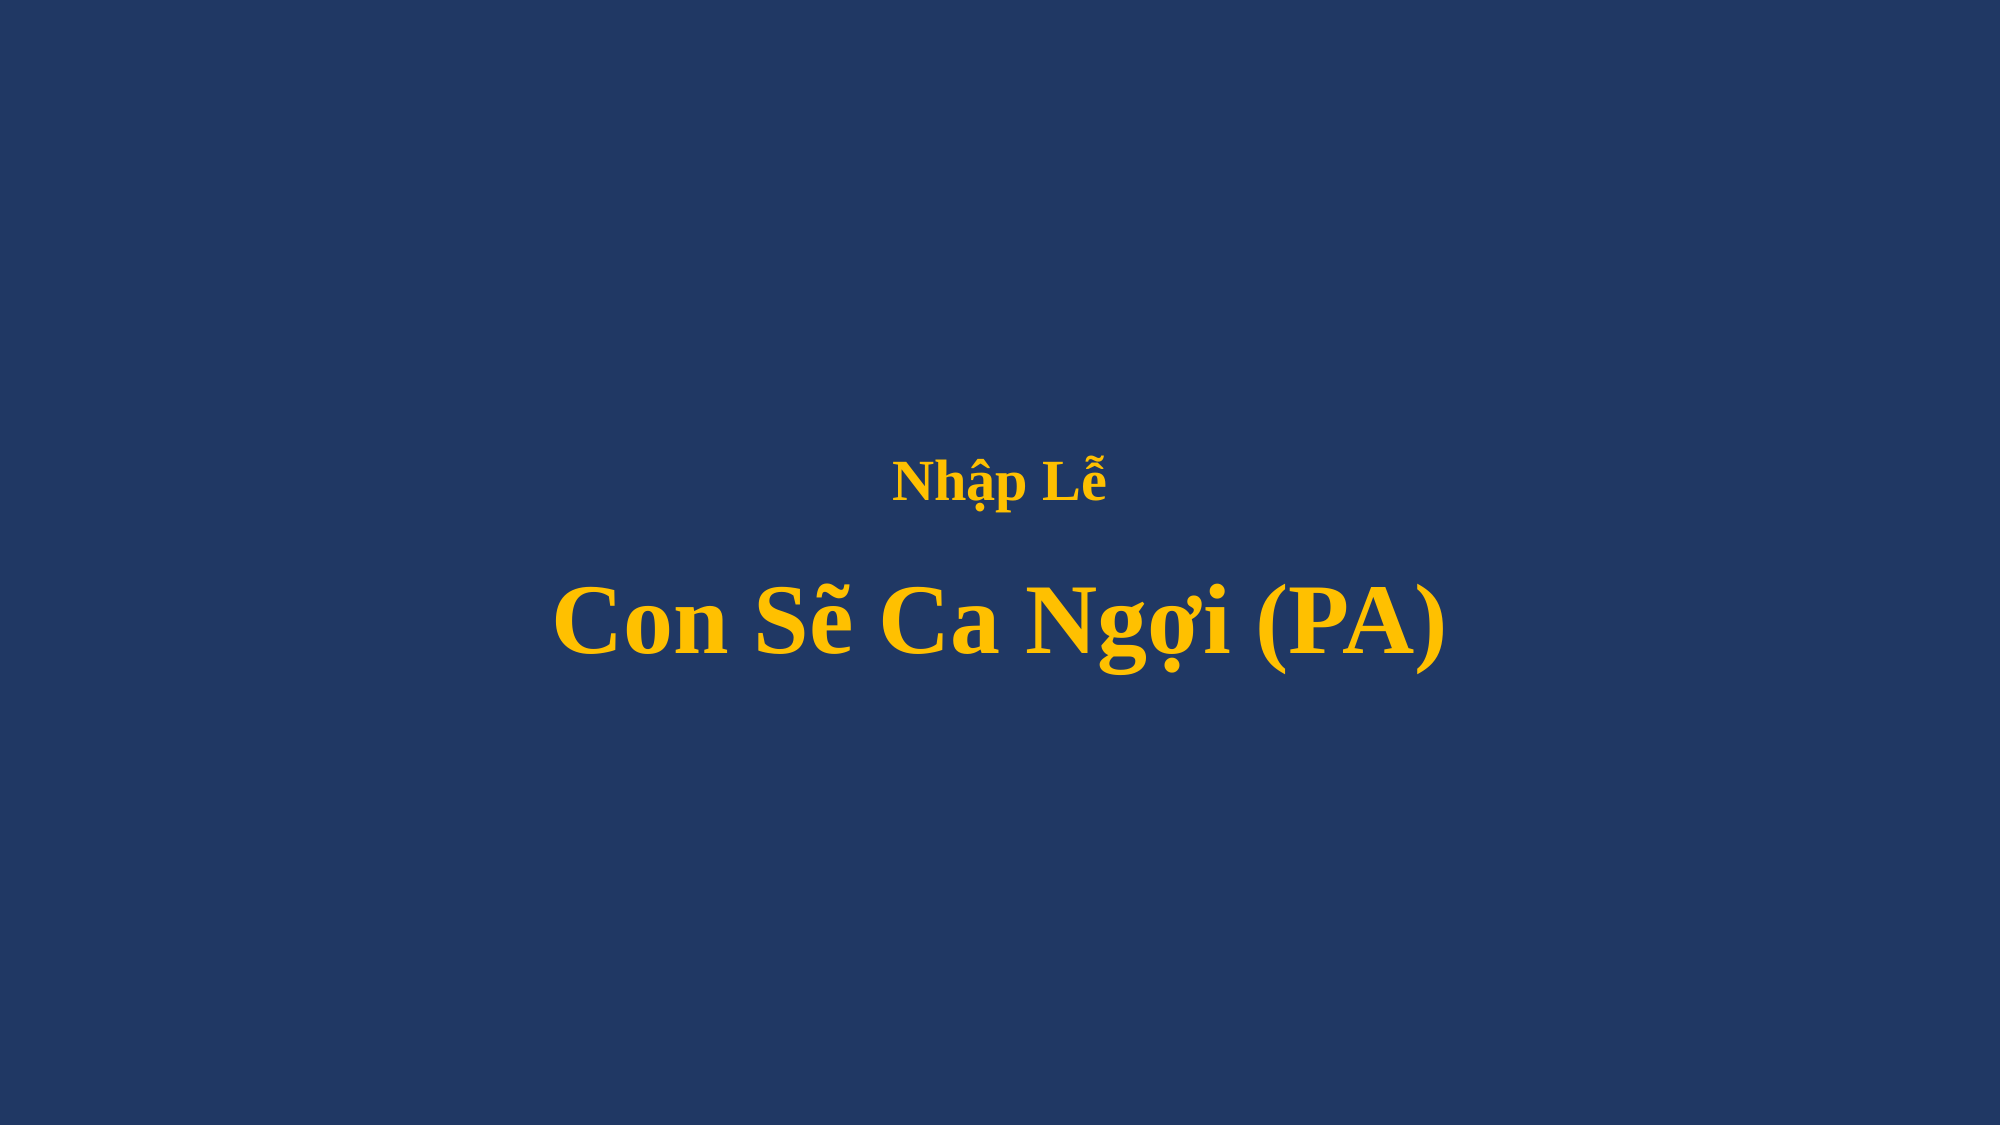

# Nhập Lễ Con Sẽ Ca Ngợi (PA)